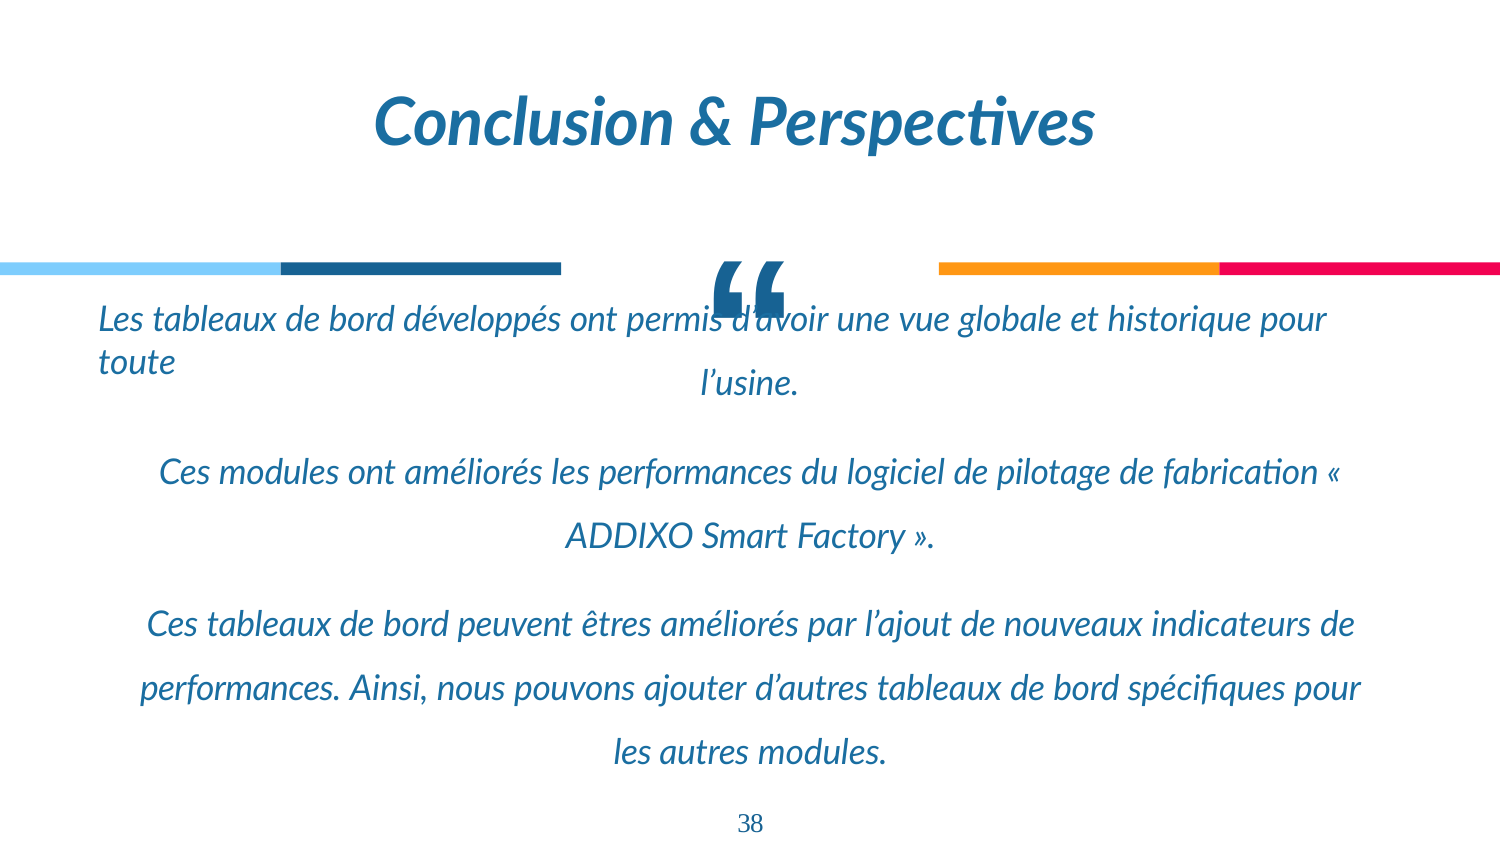

# Conclusion & Perspectives
“

Les tableaux de bord développés ont permis d’avoir une vue globale et historique pour toute
l’usine.
Ces modules ont améliorés les performances du logiciel de pilotage de fabrication « ADDIXO Smart Factory ».
Ces tableaux de bord peuvent êtres améliorés par l’ajout de nouveaux indicateurs de performances. Ainsi, nous pouvons ajouter d’autres tableaux de bord spécifiques pour les autres modules.
38